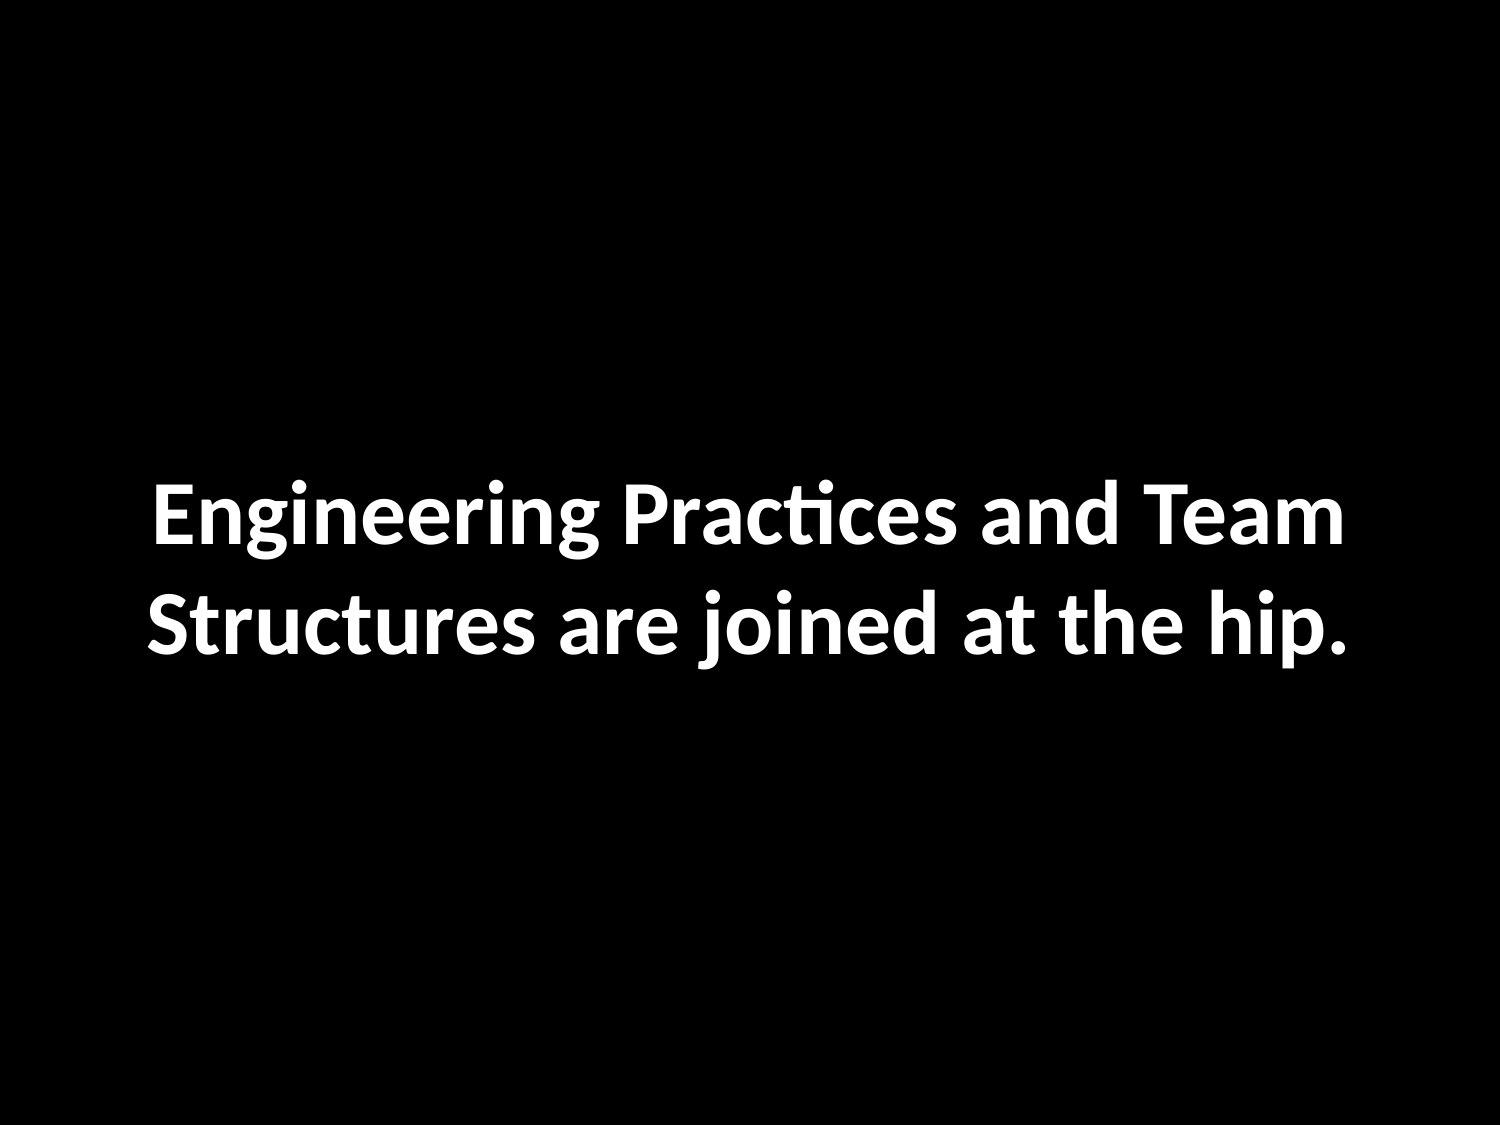

# Engineering Practices and Team Structures are joined at the hip.